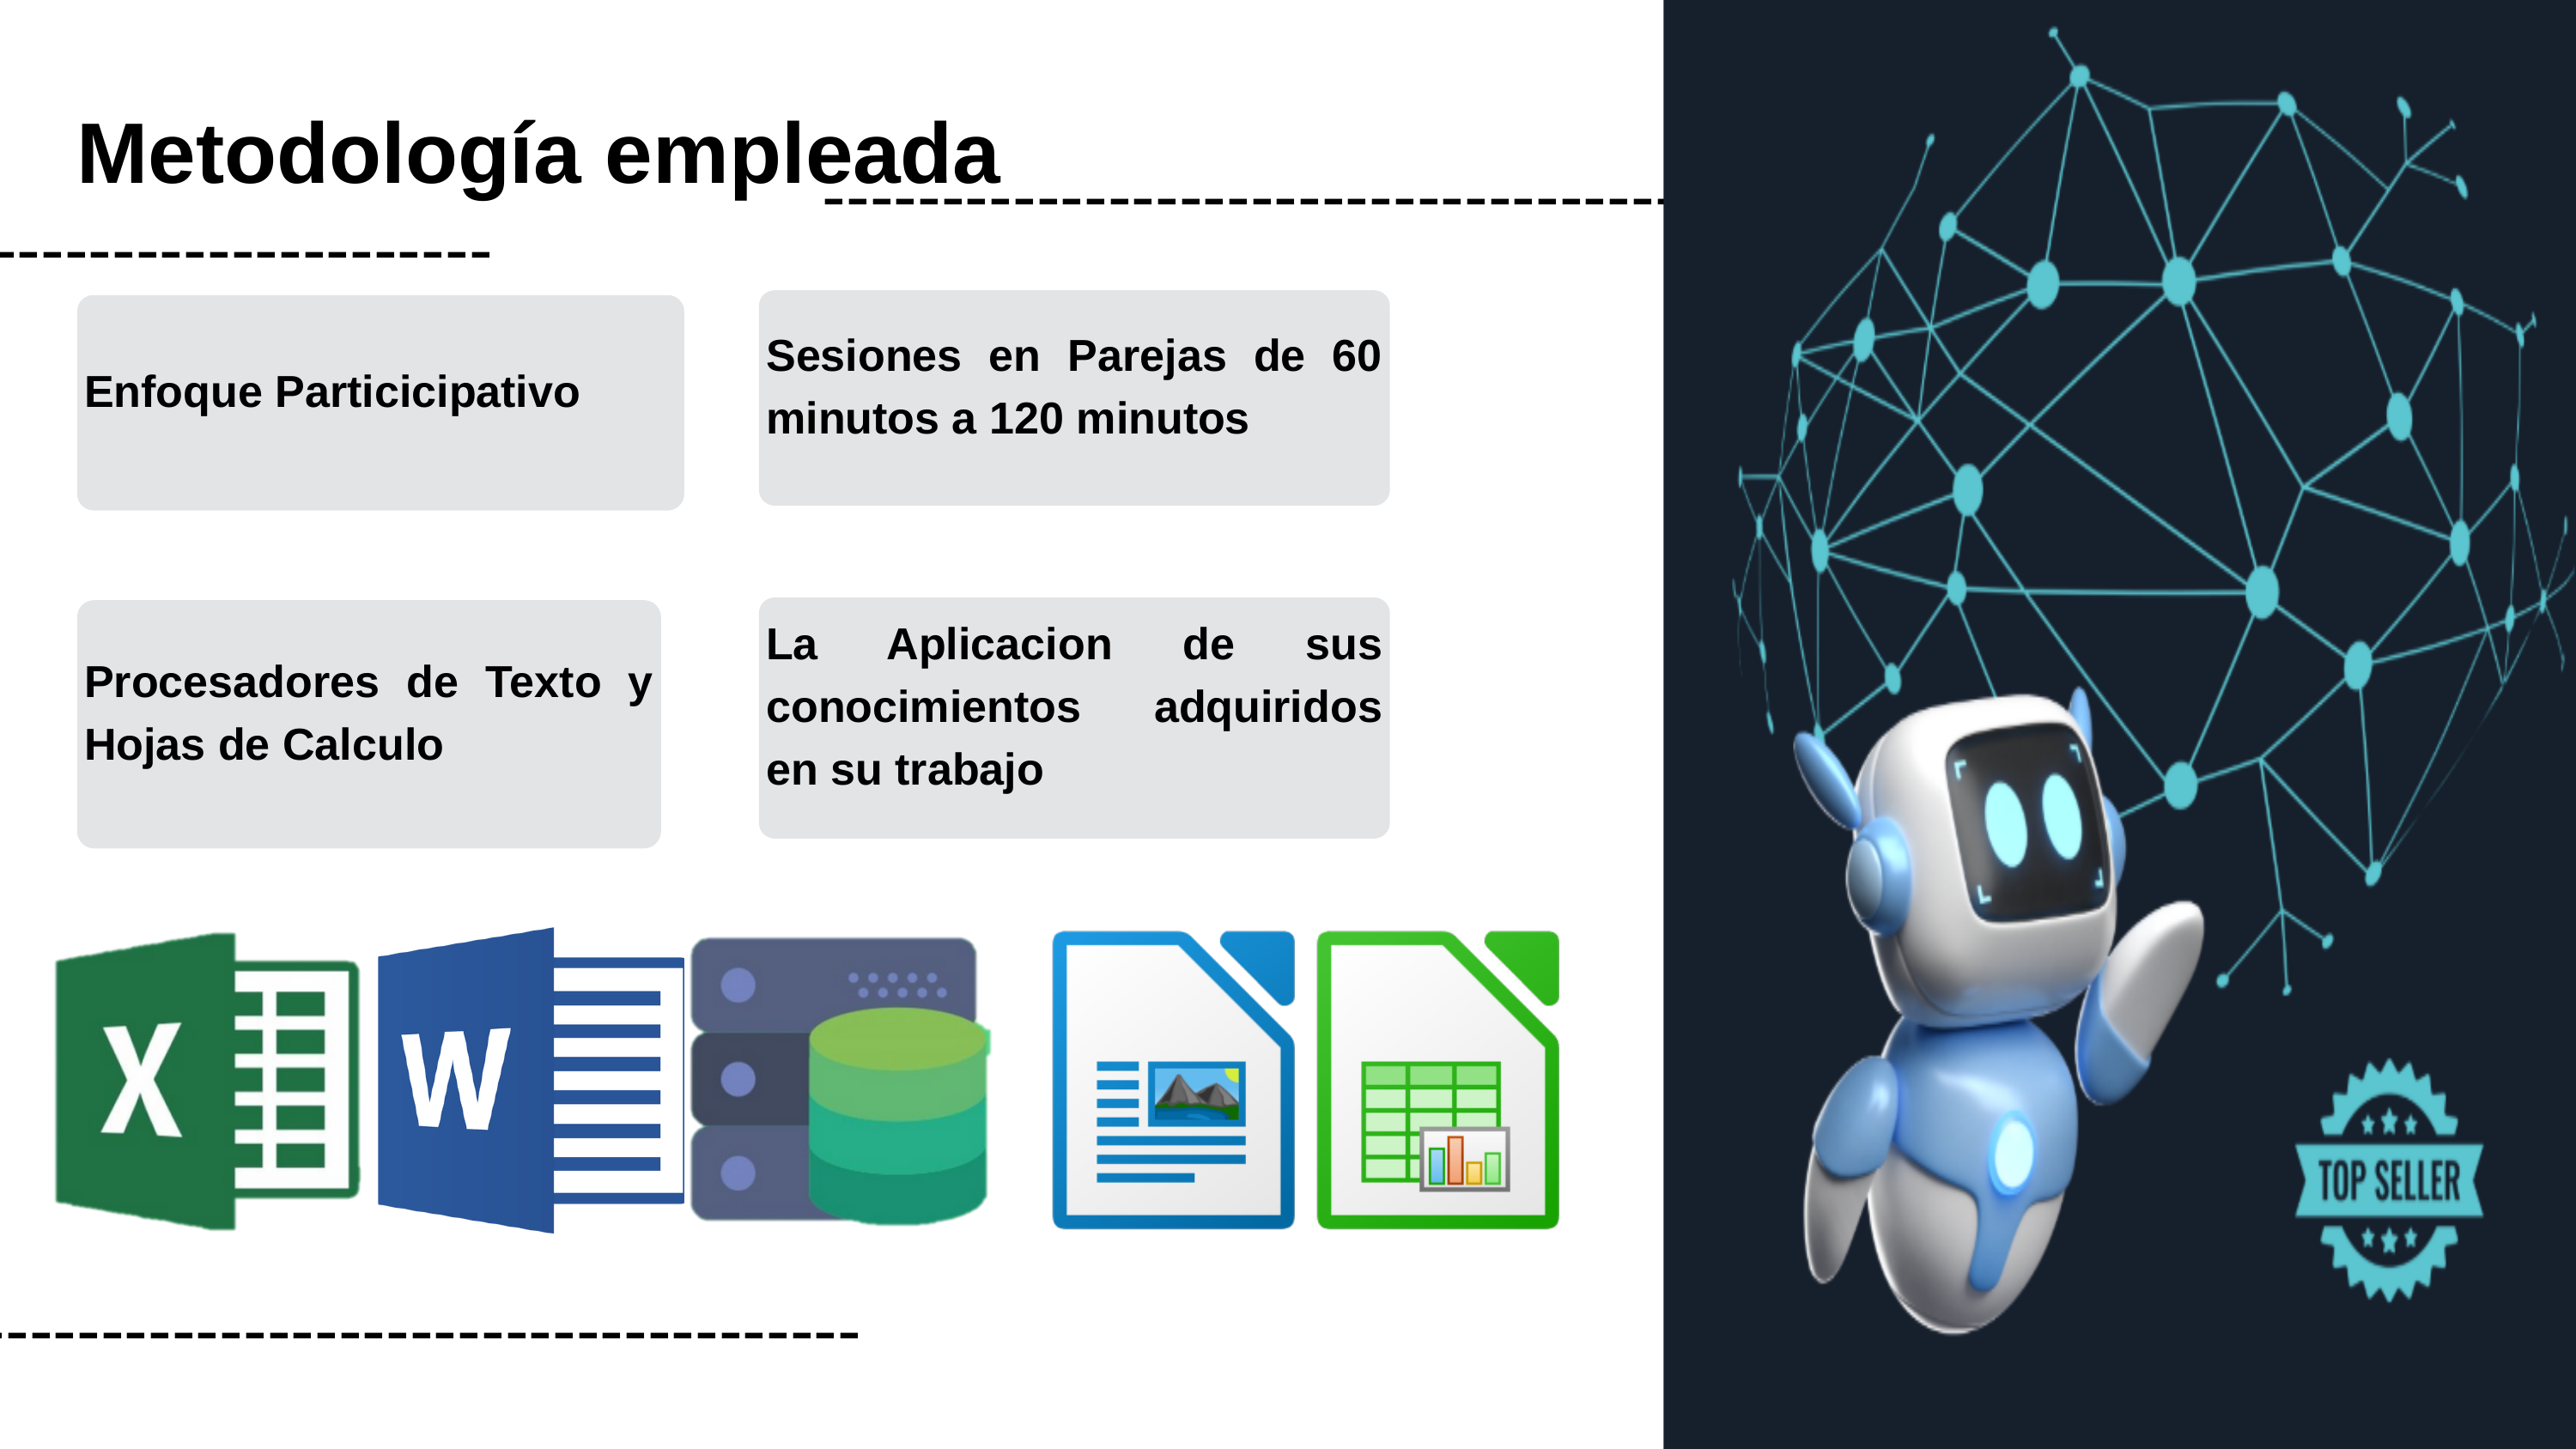

Metodología empleada
    -----------------------------------------
    -----------------------------------------

Sesiones en Parejas de 60 minutos a 120 minutos

Enfoque Particicipativo

La Aplicacion de sus conocimientos adquiridos en su trabajo

Procesadores de Texto y Hojas de Calculo

    -----------------------------------------